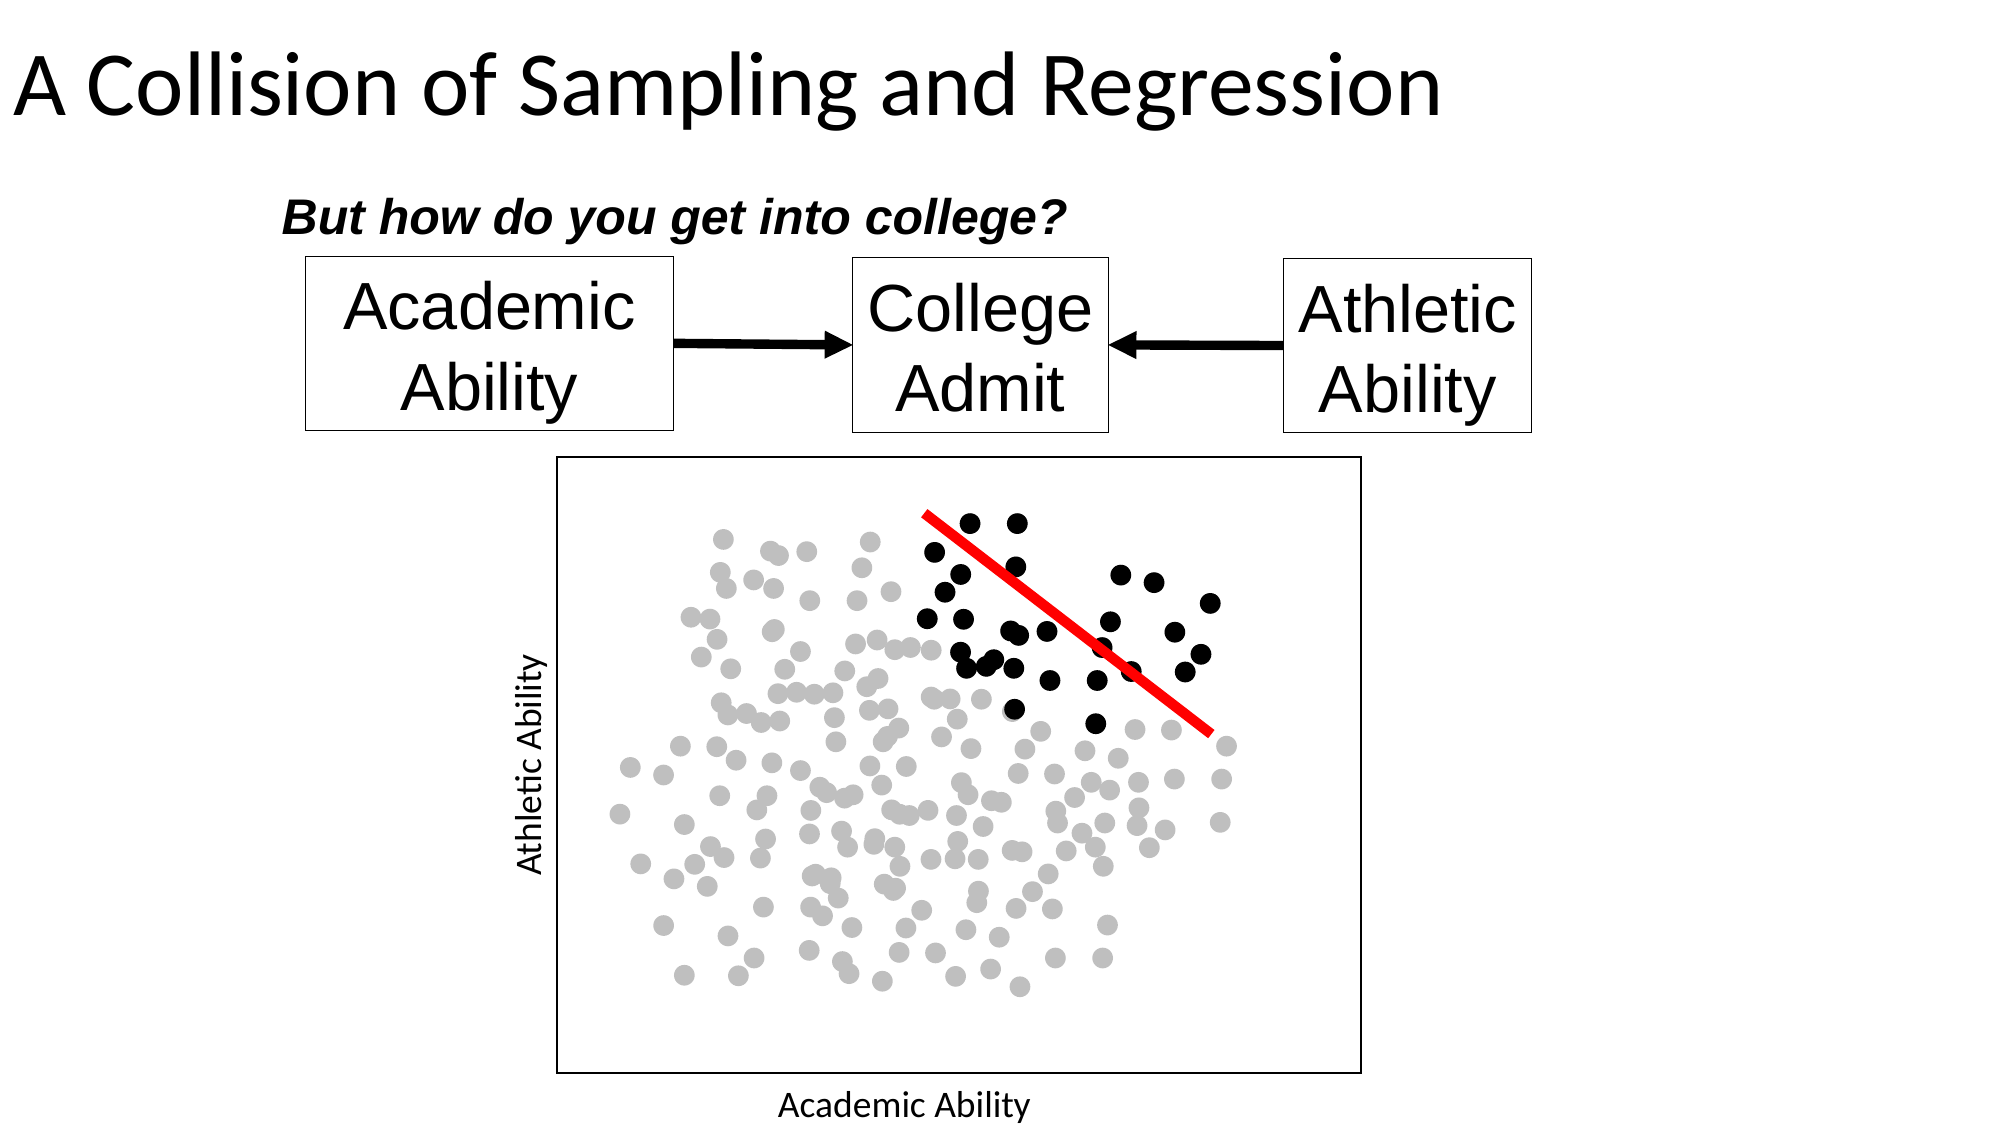

# A Collision of Sampling and Regression
But how do you get into college?
Academic Ability
College
Admit
Athletic
Ability

Athletic Ability
Academic Ability